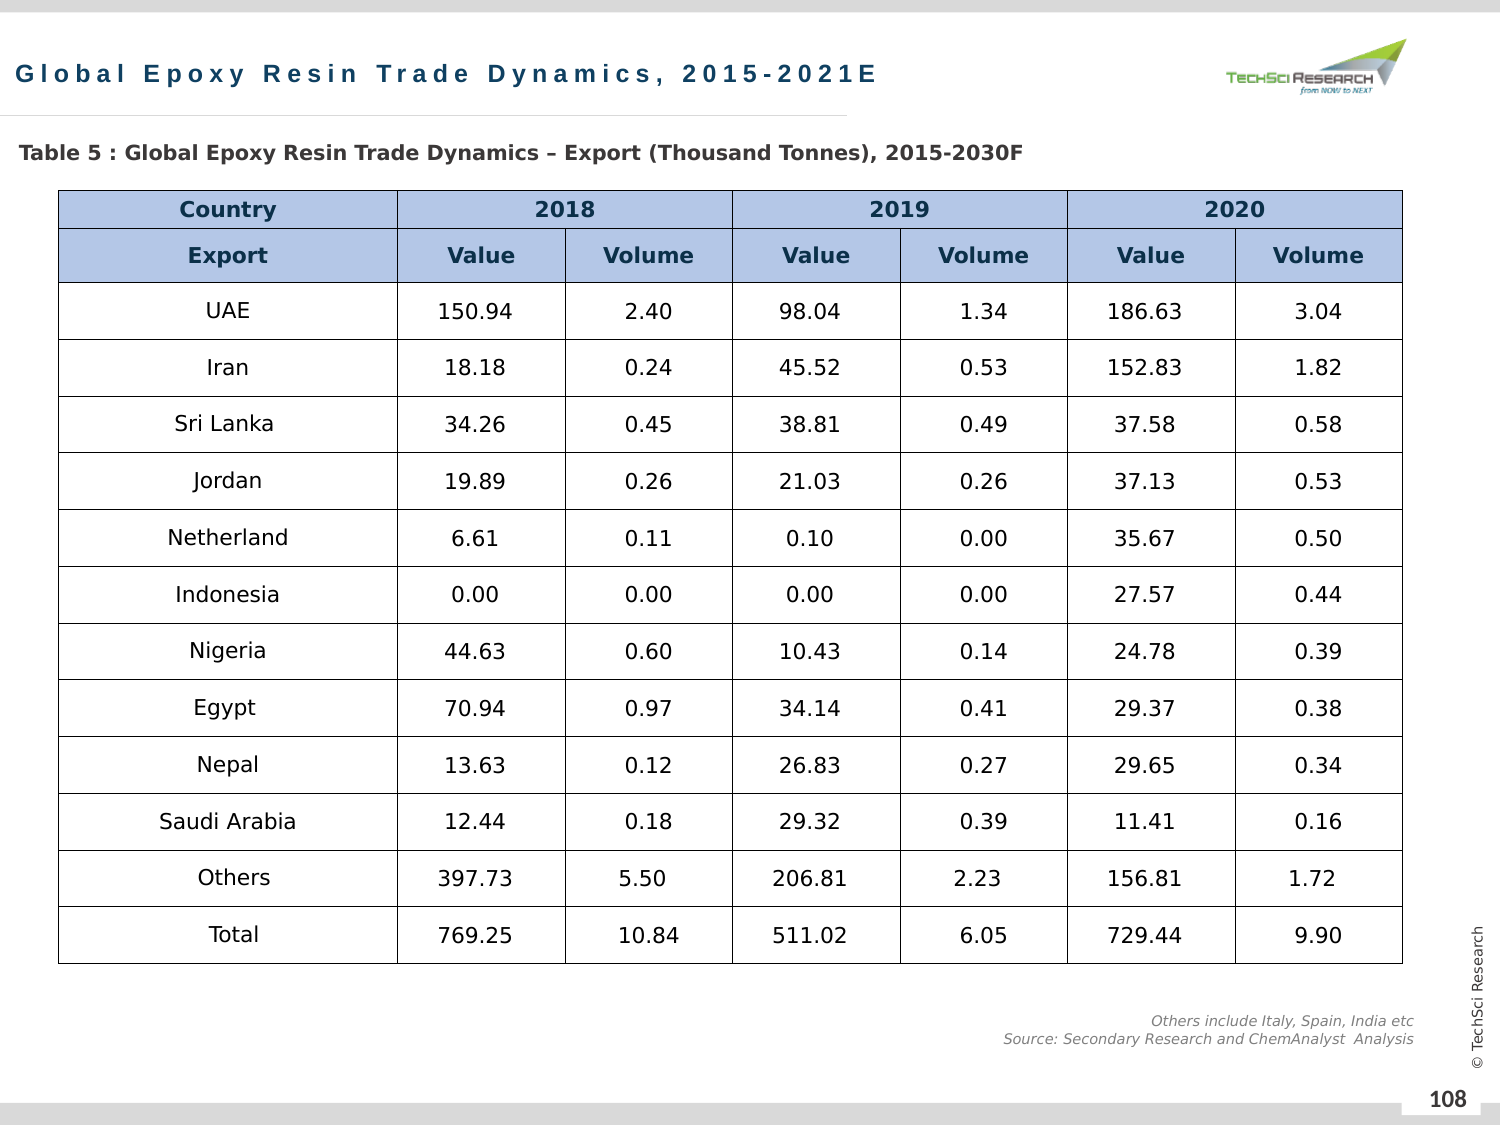

Global Epoxy Resin Trade Dynamics, 2015-2021E
Table 5 : Global Epoxy Resin Trade Dynamics – Export (Thousand Tonnes), 2015-2030F
| Country | 2018 |  | 2019 |  | 2020 |  |
| --- | --- | --- | --- | --- | --- | --- |
| Export | Value | Volume | Value | Volume | Value | Volume |
| UAE | 150.94 | 2.40 | 98.04 | 1.34 | 186.63 | 3.04 |
| Iran | 18.18 | 0.24 | 45.52 | 0.53 | 152.83 | 1.82 |
| Sri Lanka | 34.26 | 0.45 | 38.81 | 0.49 | 37.58 | 0.58 |
| Jordan | 19.89 | 0.26 | 21.03 | 0.26 | 37.13 | 0.53 |
| Netherland | 6.61 | 0.11 | 0.10 | 0.00 | 35.67 | 0.50 |
| Indonesia | 0.00 | 0.00 | 0.00 | 0.00 | 27.57 | 0.44 |
| Nigeria | 44.63 | 0.60 | 10.43 | 0.14 | 24.78 | 0.39 |
| Egypt | 70.94 | 0.97 | 34.14 | 0.41 | 29.37 | 0.38 |
| Nepal | 13.63 | 0.12 | 26.83 | 0.27 | 29.65 | 0.34 |
| Saudi Arabia | 12.44 | 0.18 | 29.32 | 0.39 | 11.41 | 0.16 |
| Others | 397.73 | 5.50 | 206.81 | 2.23 | 156.81 | 1.72 |
| Total | 769.25 | 10.84 | 511.02 | 6.05 | 729.44 | 9.90 |
Others include Italy, Spain, India etc
Source: Secondary Research and ChemAnalyst  Analysis